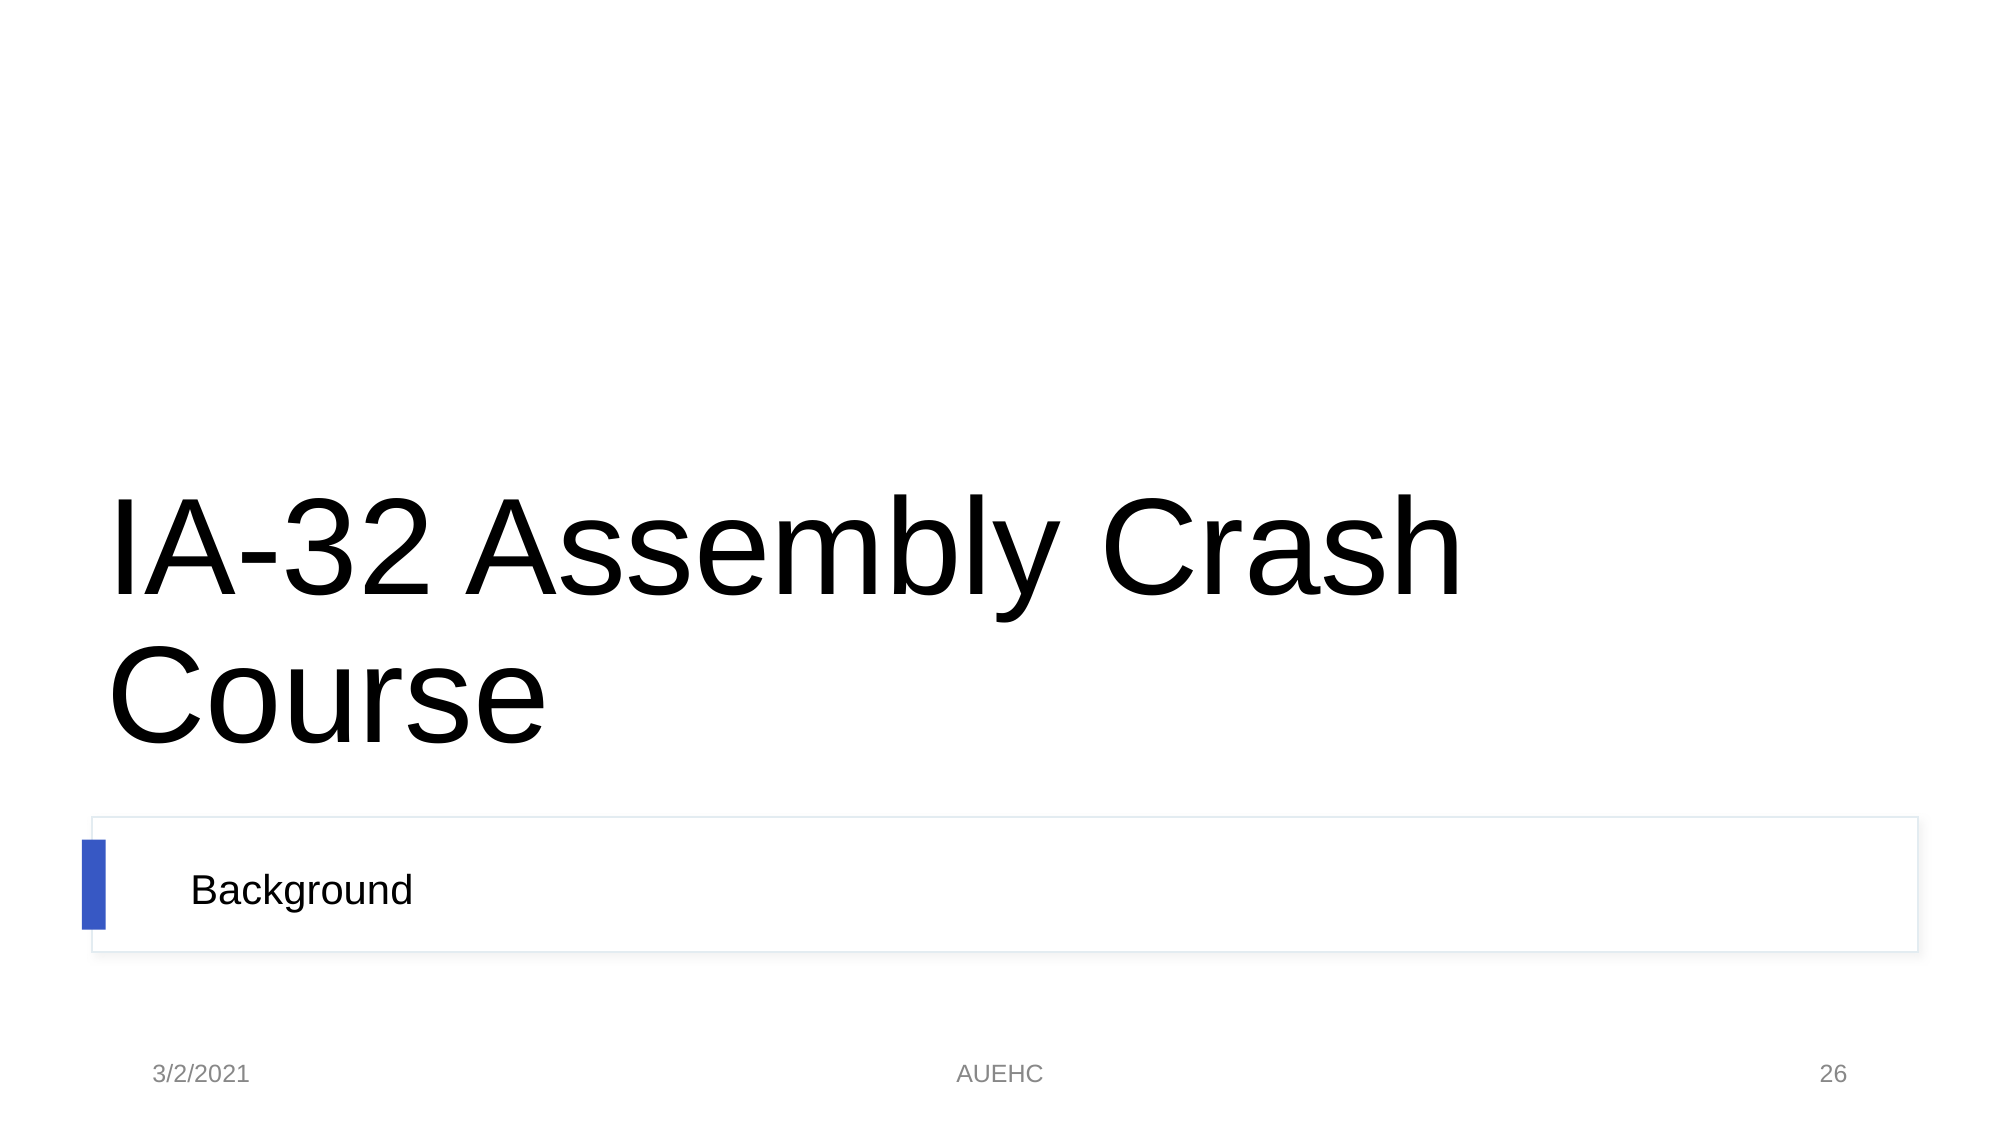

# IA-32 Assembly Crash Course
Background
3/2/2021
AUEHC
26